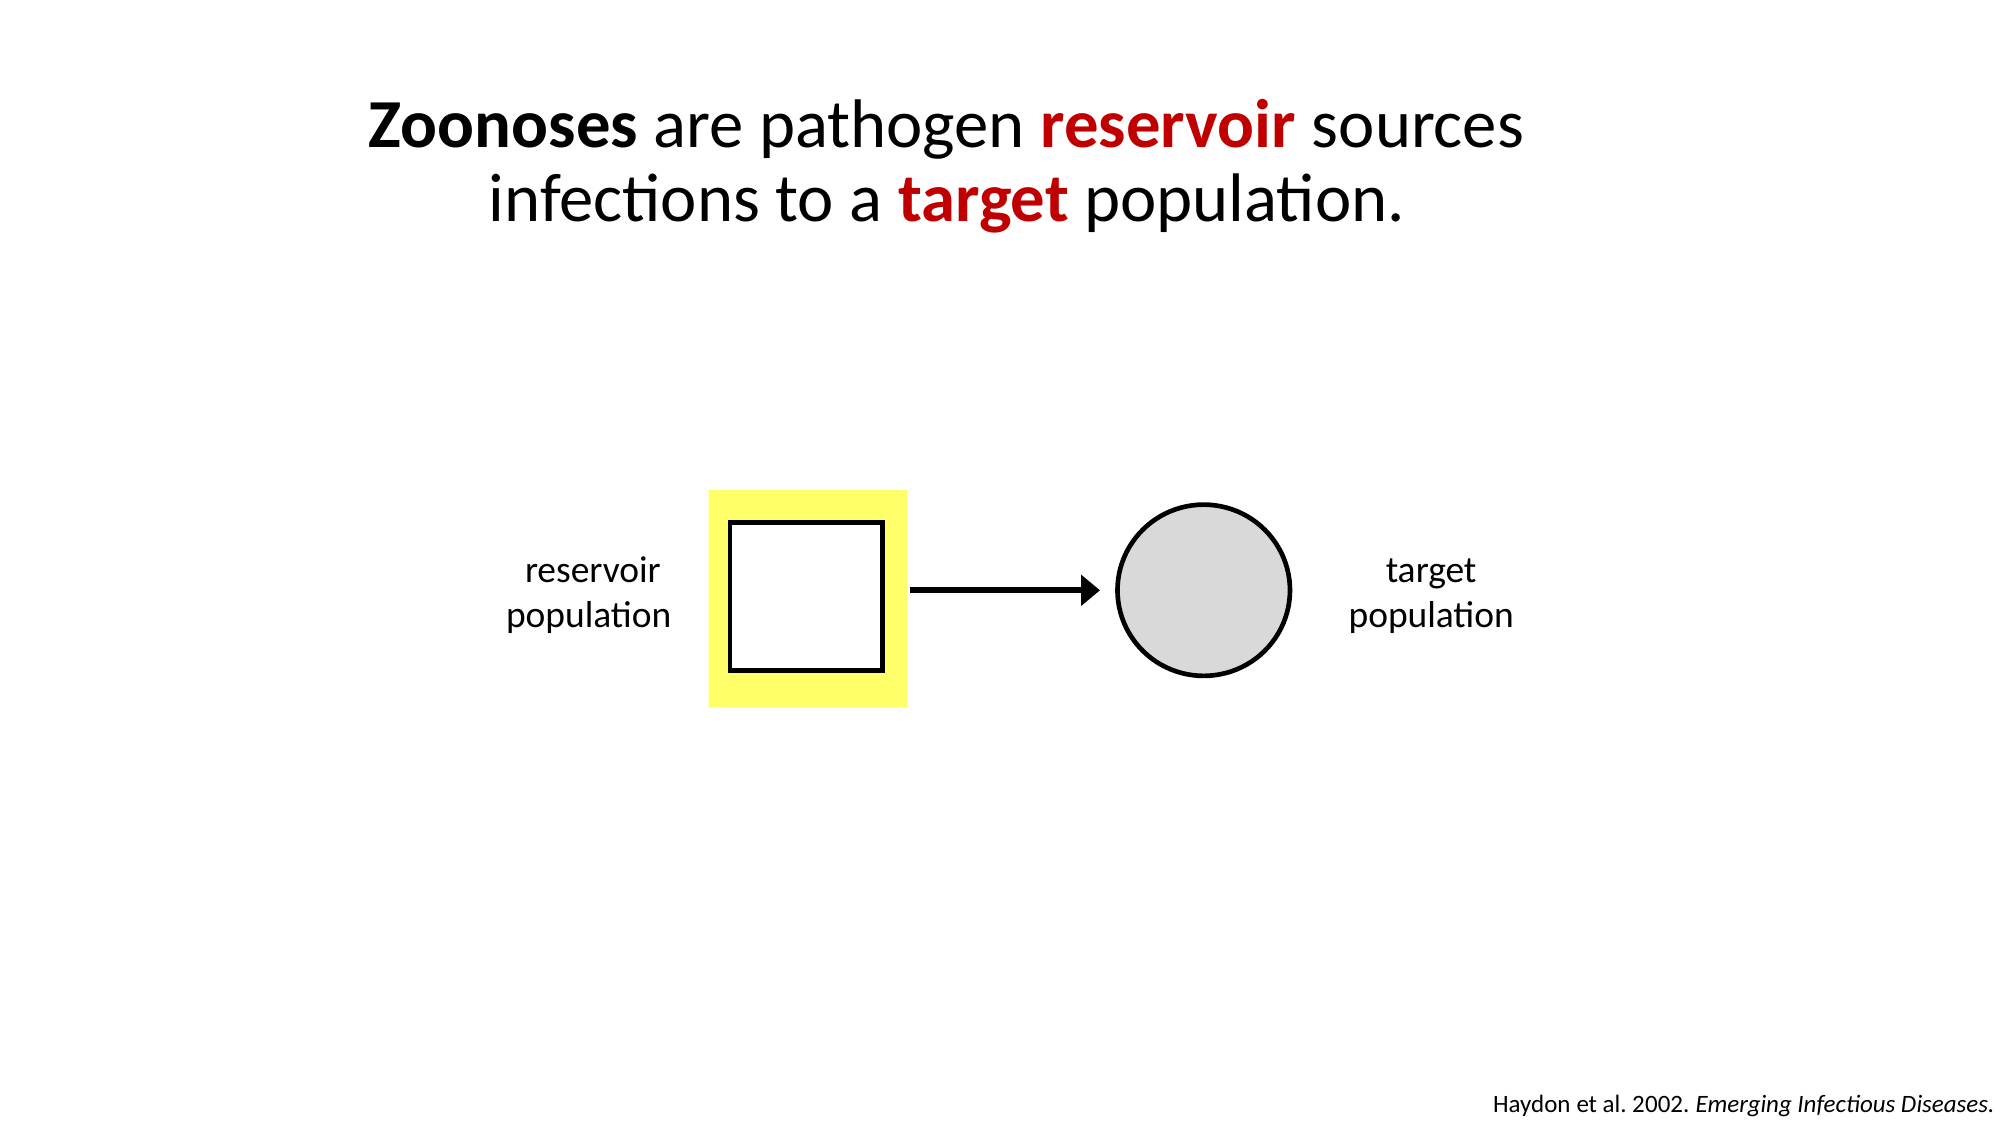

# Zoonoses are pathogen reservoir sources infections to a target population.

reservoir population
target population
Haydon et al. 2002. Emerging Infectious Diseases.